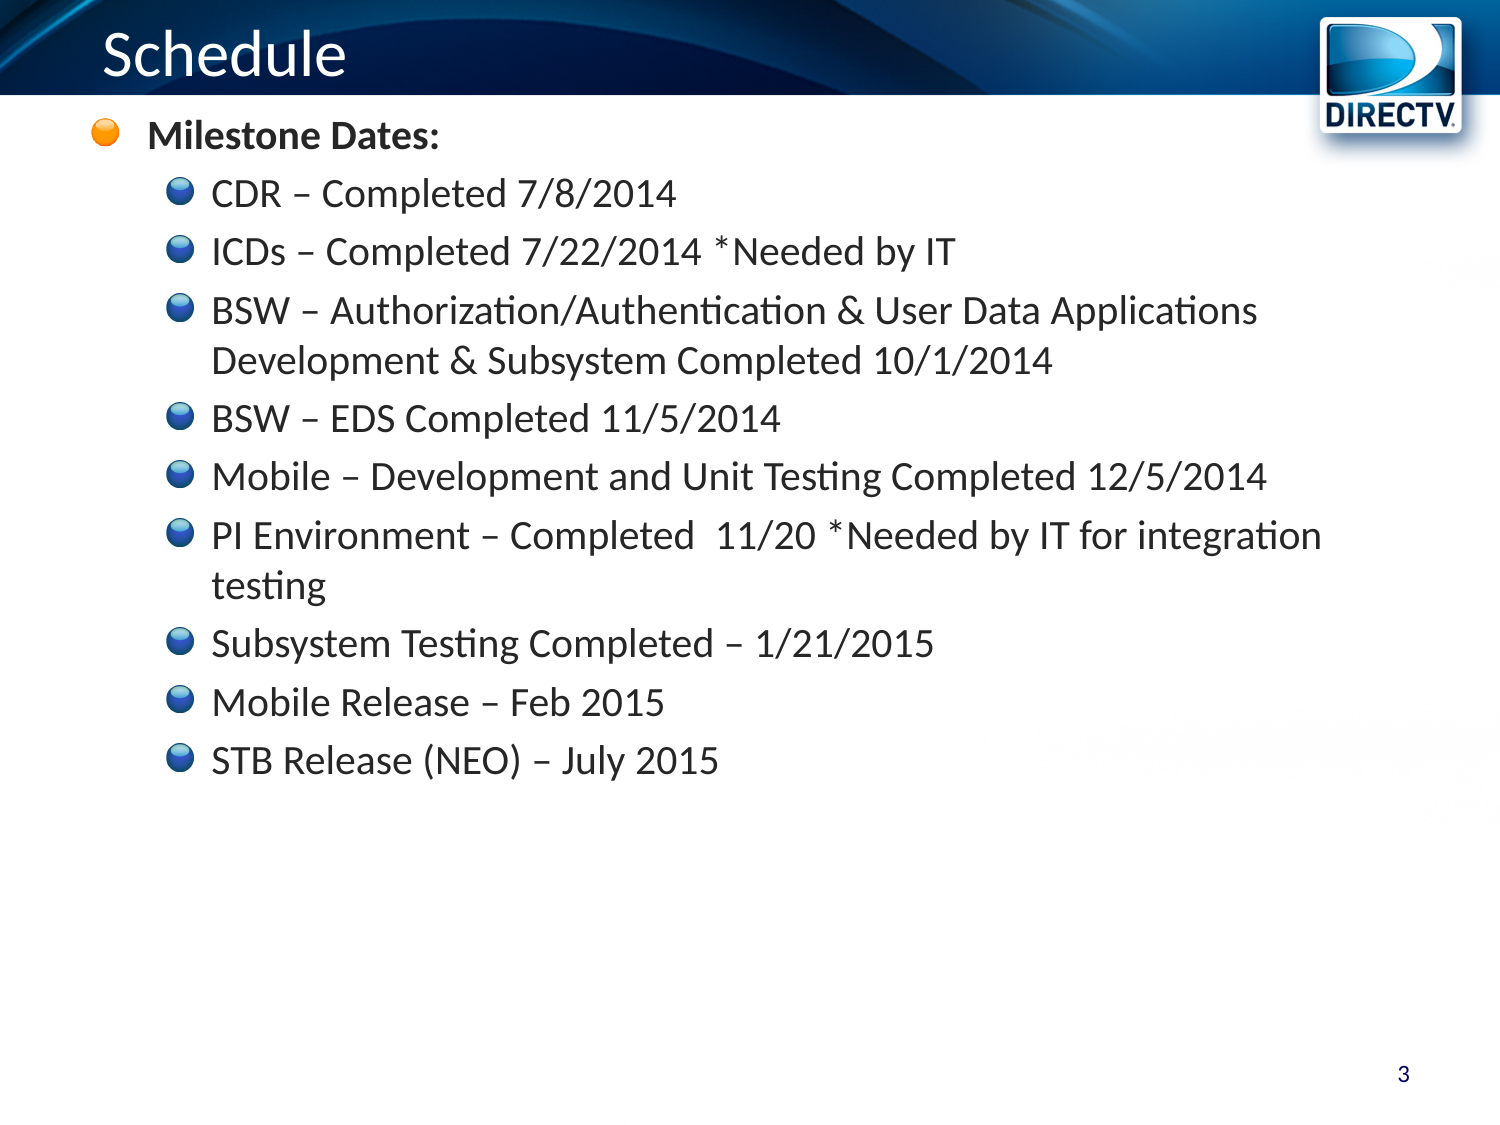

# Schedule
Milestone Dates:
CDR – Completed 7/8/2014
ICDs – Completed 7/22/2014 *Needed by IT
BSW – Authorization/Authentication & User Data Applications Development & Subsystem Completed 10/1/2014
BSW – EDS Completed 11/5/2014
Mobile – Development and Unit Testing Completed 12/5/2014
PI Environment – Completed  11/20 *Needed by IT for integration testing
Subsystem Testing Completed – 1/21/2015
Mobile Release – Feb 2015
STB Release (NEO) – July 2015

3